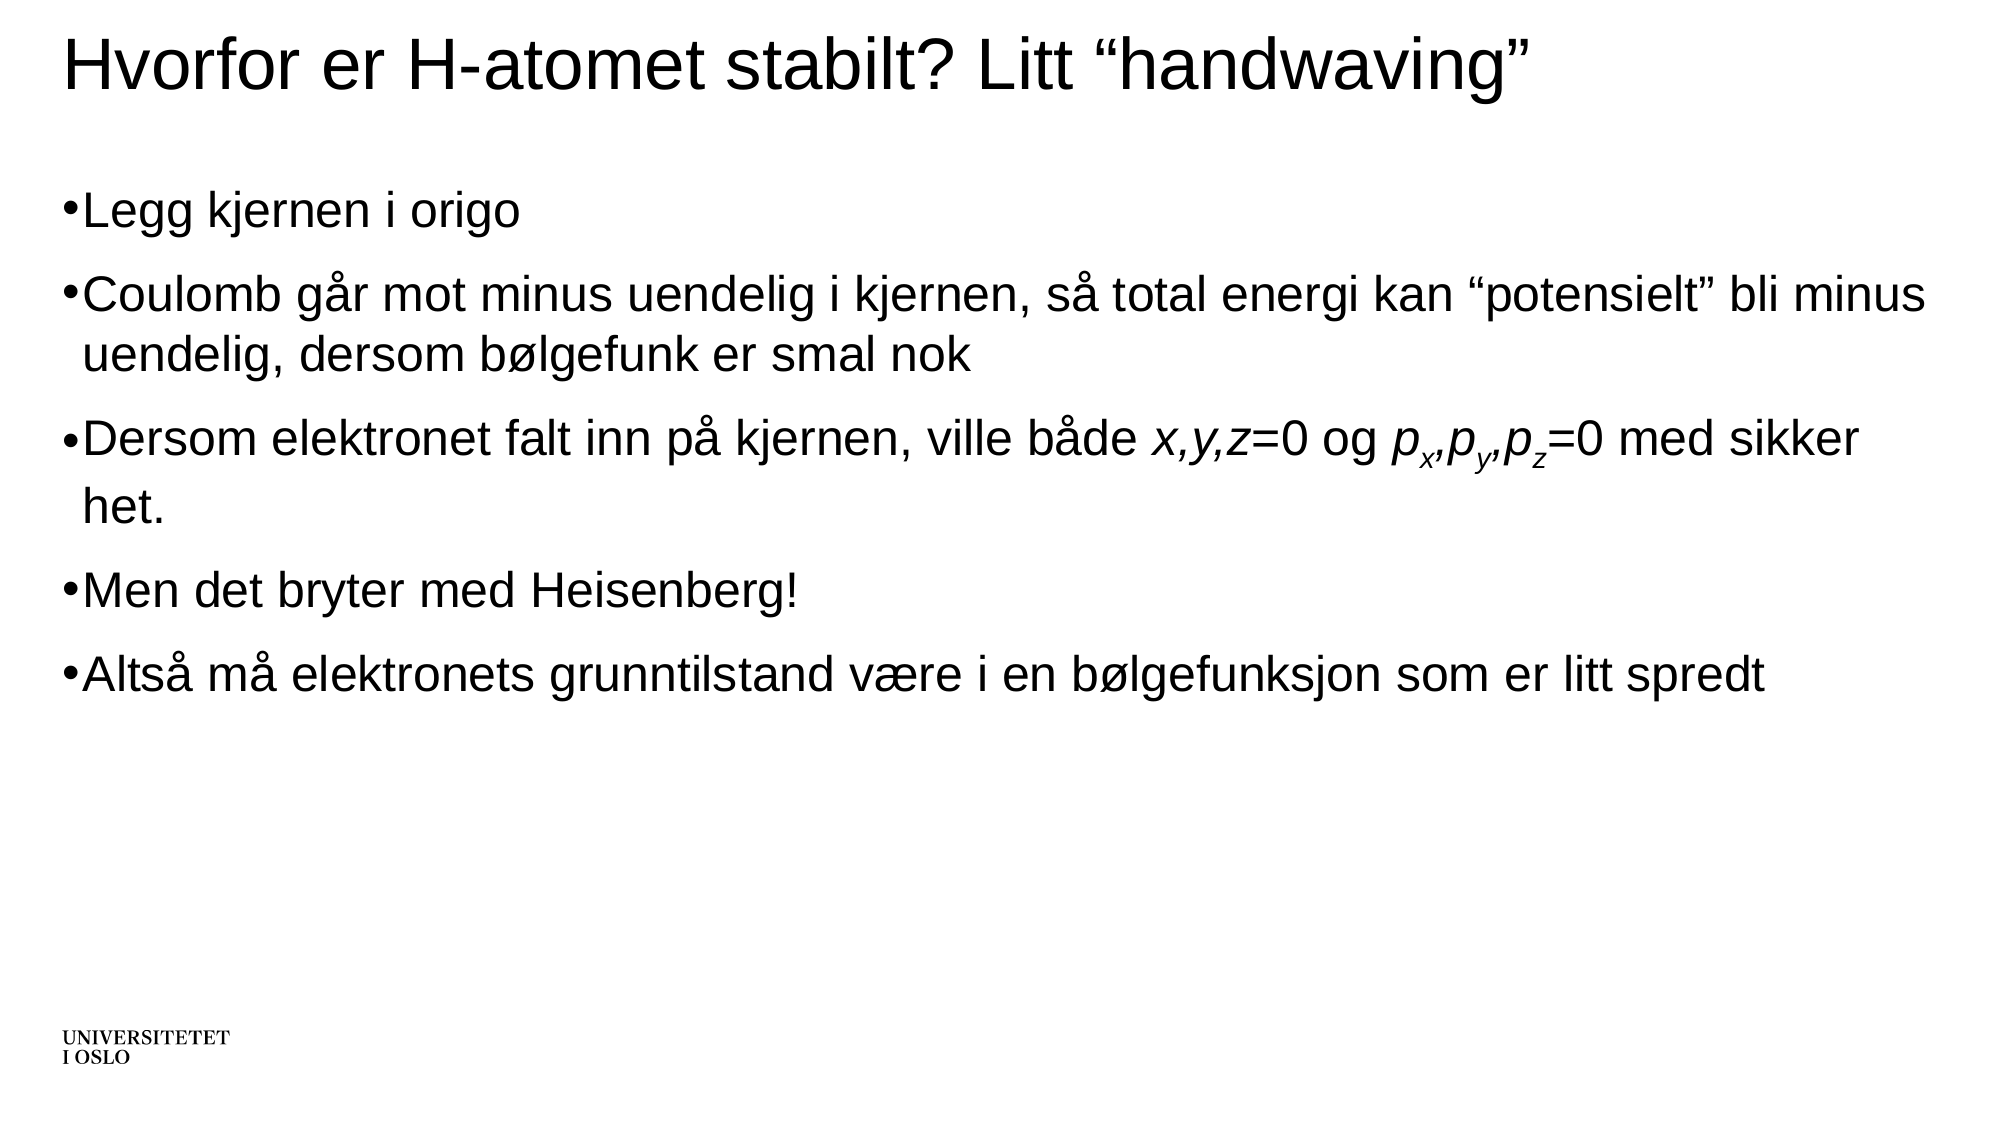

# Hvorfor er H-atomet stabilt? Litt “handwaving”
Legg kjernen i origo
Coulomb går mot minus uendelig i kjernen, så total energi kan “potensielt” bli minus uendelig, dersom bølgefunk er smal nok
Dersom elektronet falt inn på kjernen, ville både x,y,z=0 og px,py,pz=0 med sikker het.
Men det bryter med Heisenberg!
Altså må elektronets grunntilstand være i en bølgefunksjon som er litt spredt